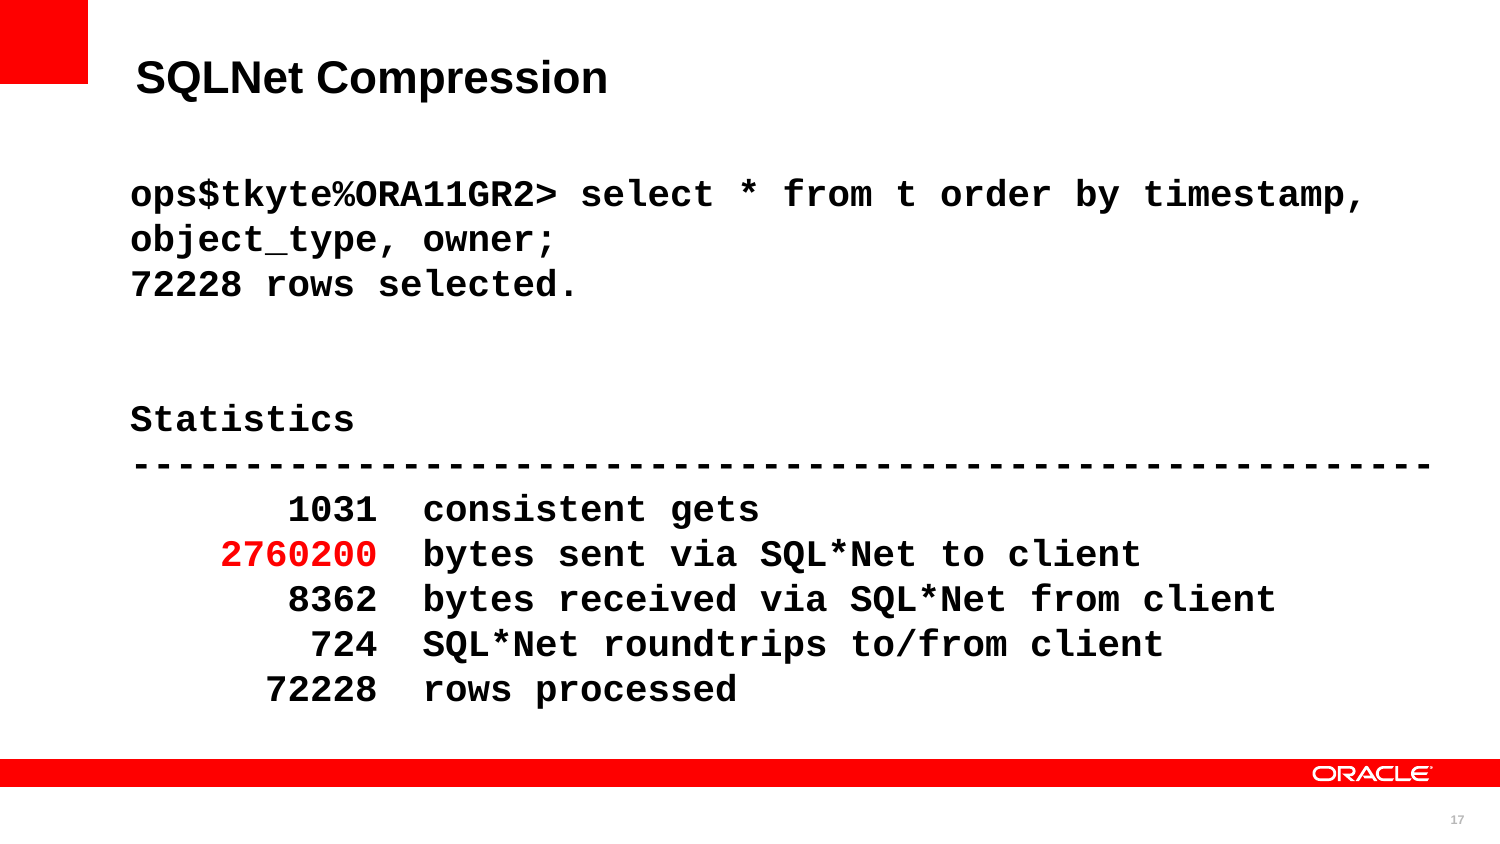

SQLNet Compression
ops$tkyte%ORA11GR2> select * from t order by timestamp, object_type, owner;
72228 rows selected.

Statistics
----------------------------------------------------------
       1031  consistent gets
    2760200  bytes sent via SQL*Net to client
       8362  bytes received via SQL*Net from client
        724  SQL*Net roundtrips to/from client
      72228  rows processed